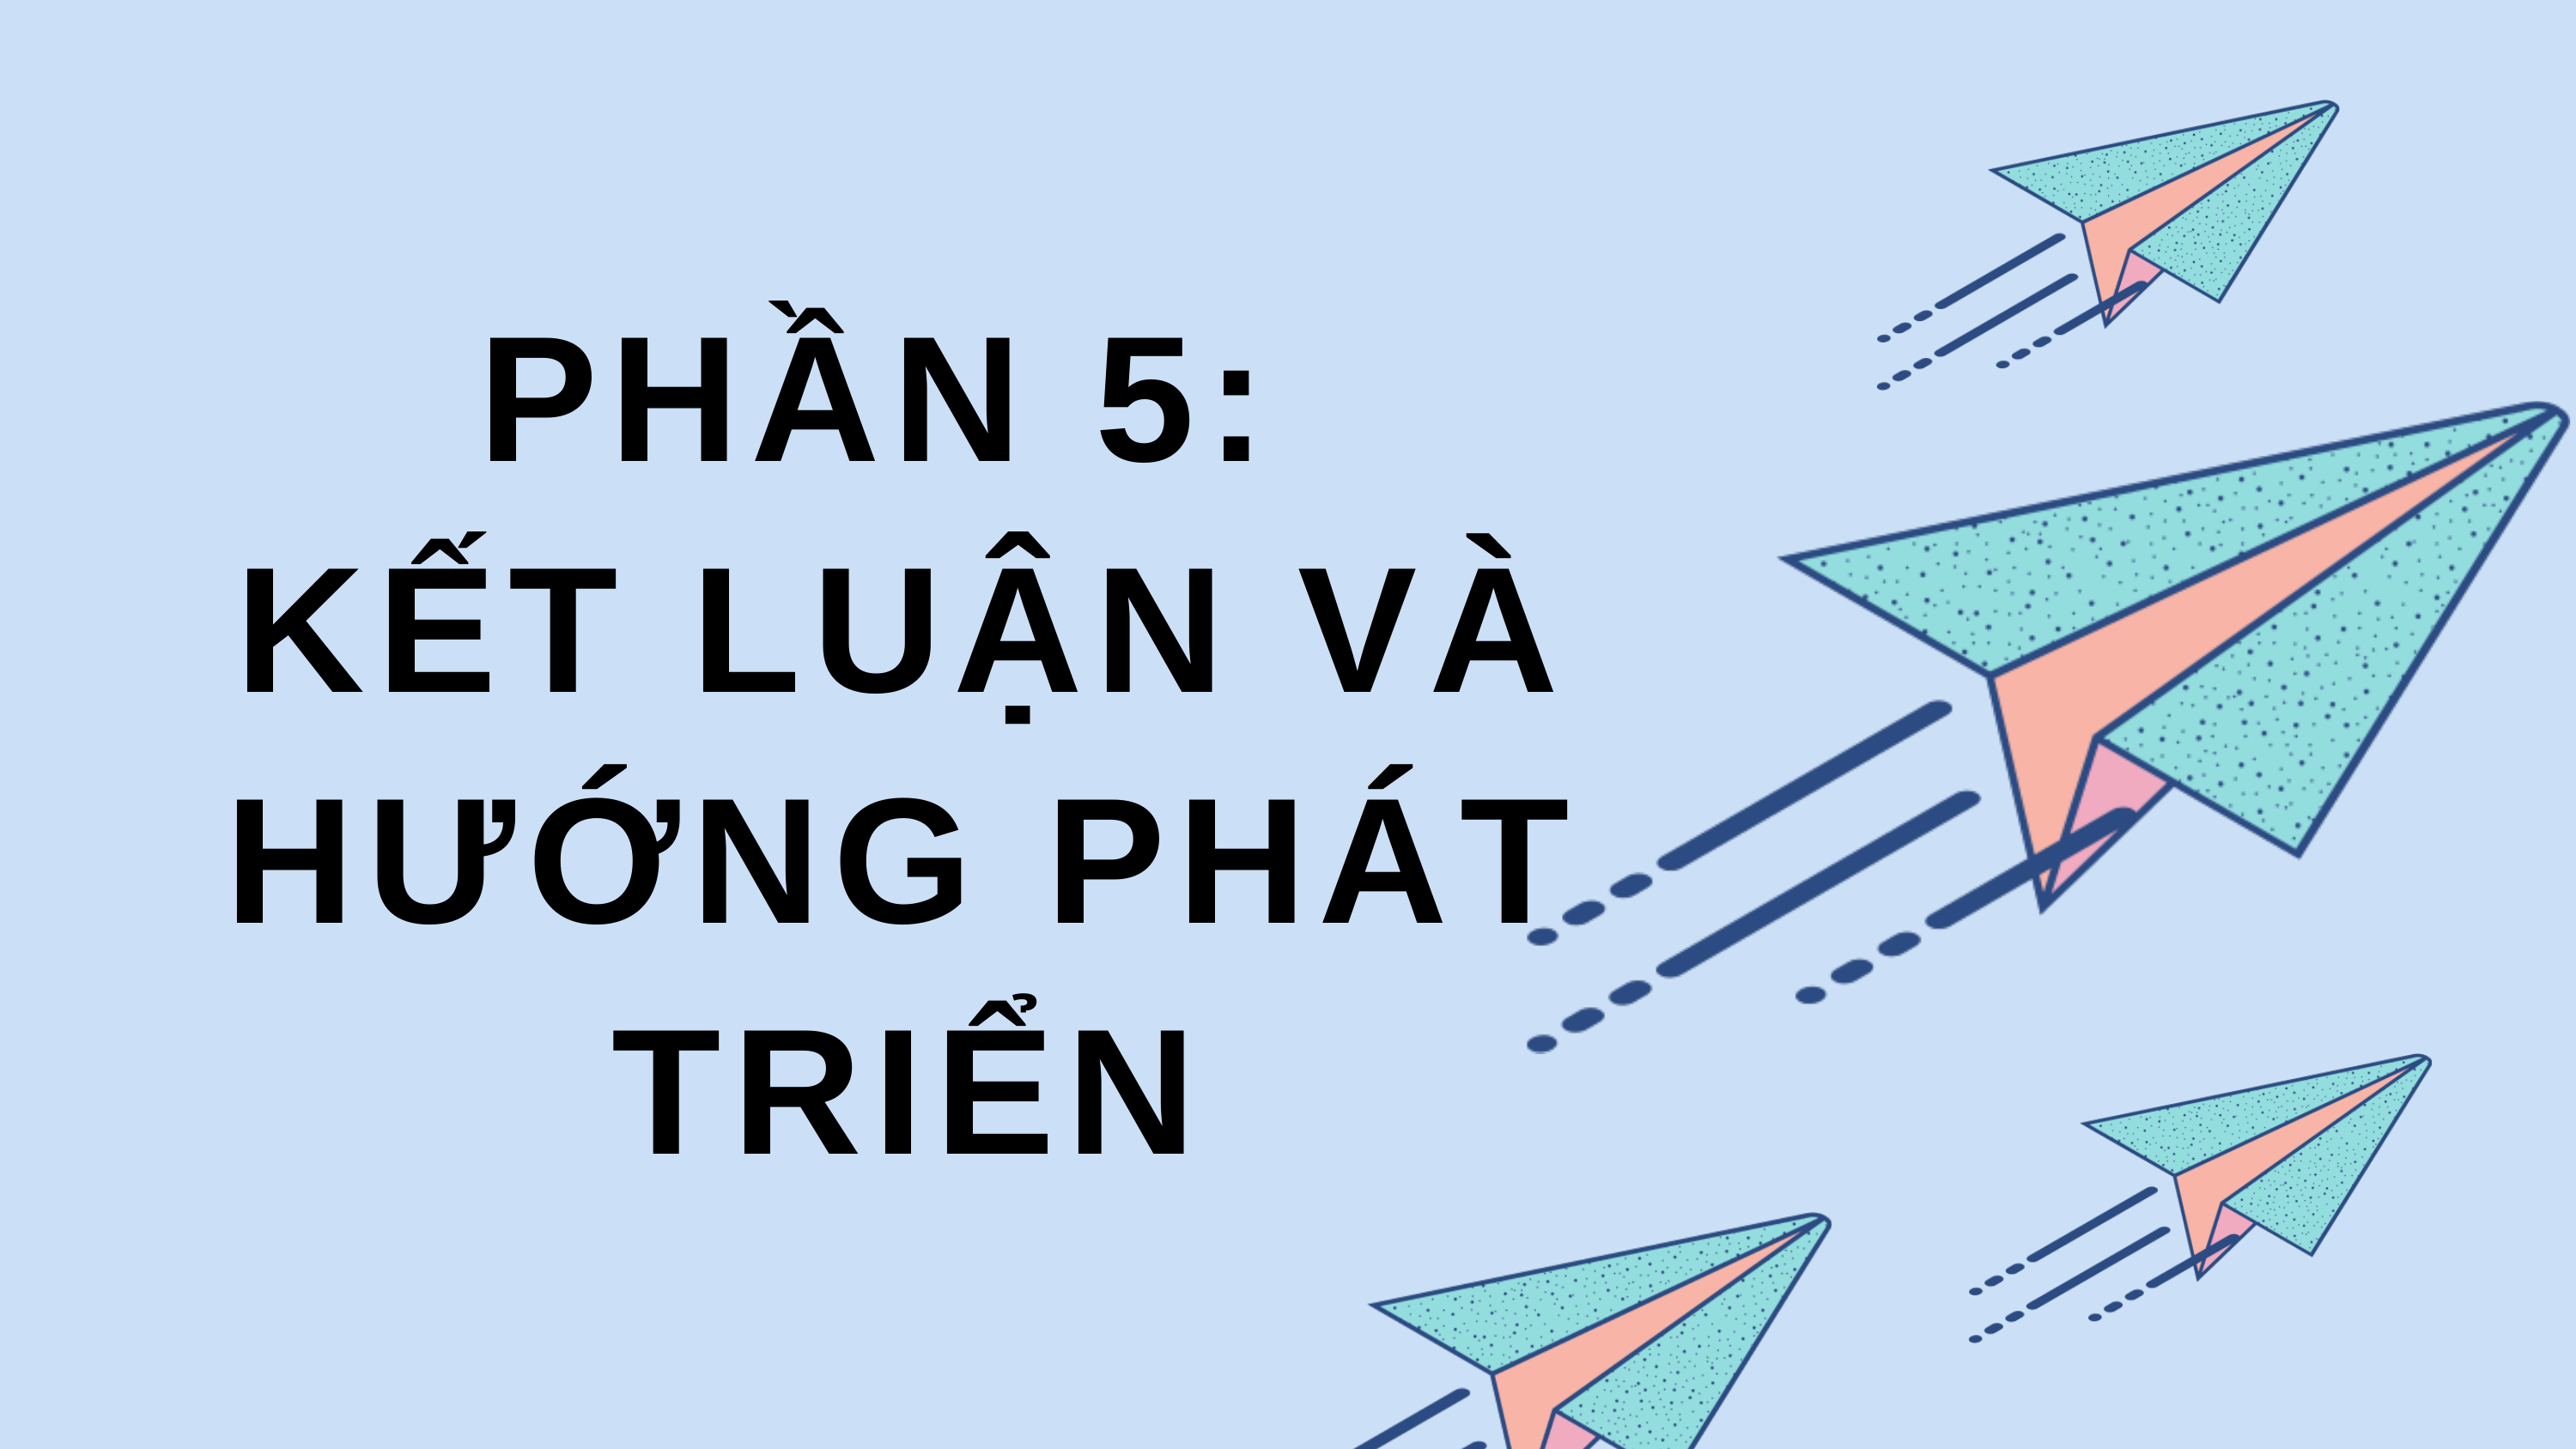

PHẦN 5:
KẾT LUẬN VÀ HƯỚNG PHÁT TRIỂN